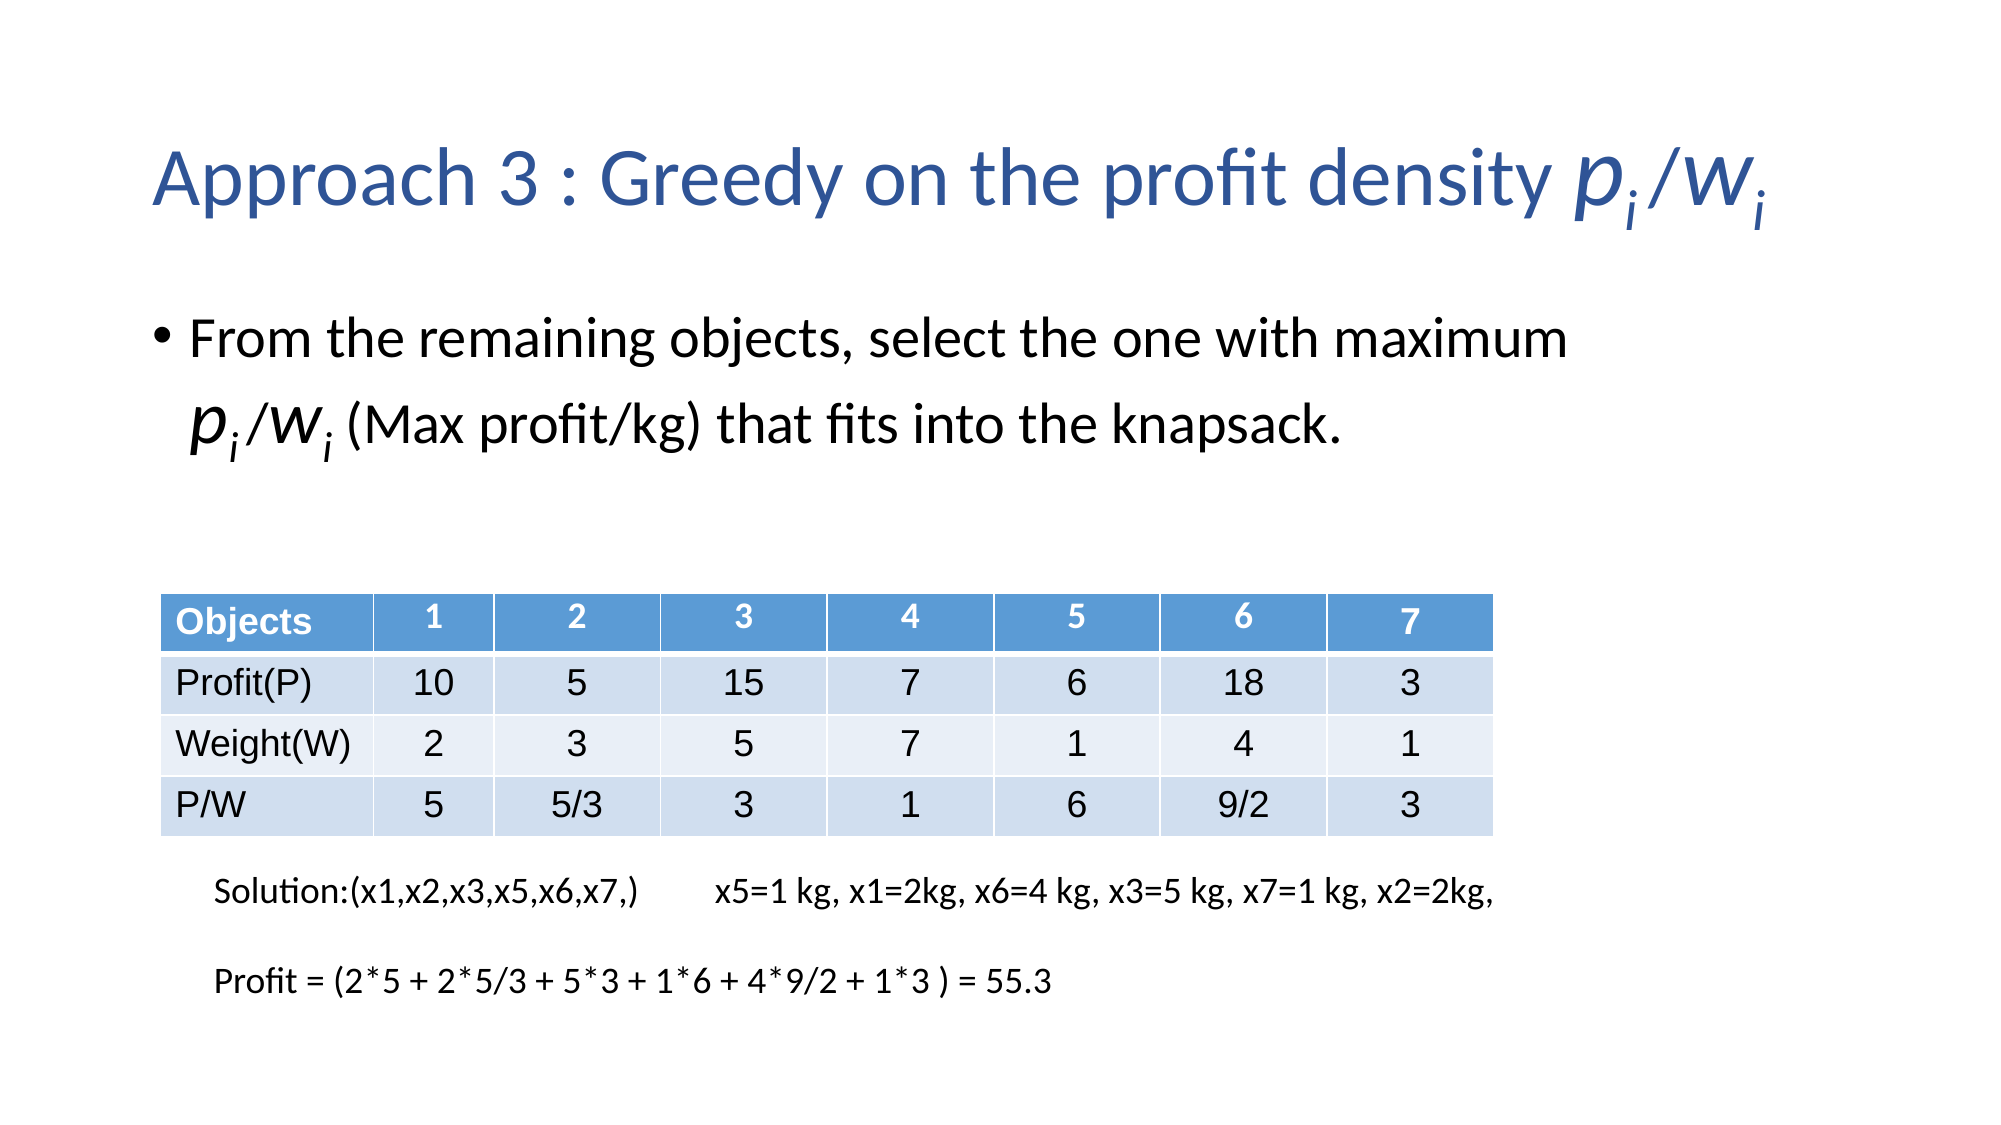

# Approach 3 : Greedy on the profit density pi /wi
From the remaining objects, select the one with maximum
pi /wi (Max profit/kg) that fits into the knapsack.

| Objects | 1 | 2 | 3 | 4 | 5 | 6 | 7 |
| --- | --- | --- | --- | --- | --- | --- | --- |
| Profit(P) | 10 | 5 | 15 | 7 | 6 | 18 | 3 |
| Weight(W) | 2 | 3 | 5 | 7 | 1 | 4 | 1 |
| P/W | 5 | 5/3 | 3 | 1 | 6 | 9/2 | 3 |
Solution:(x1,x2,x3,x5,x6,x7,)         x5=1 kg, x1=2kg, x6=4 kg, x3=5 kg, x7=1 kg, x2=2kg,

Profit = (2*5 + 2*5/3 + 5*3 + 1*6 + 4*9/2 + 1*3 ) = 55.3